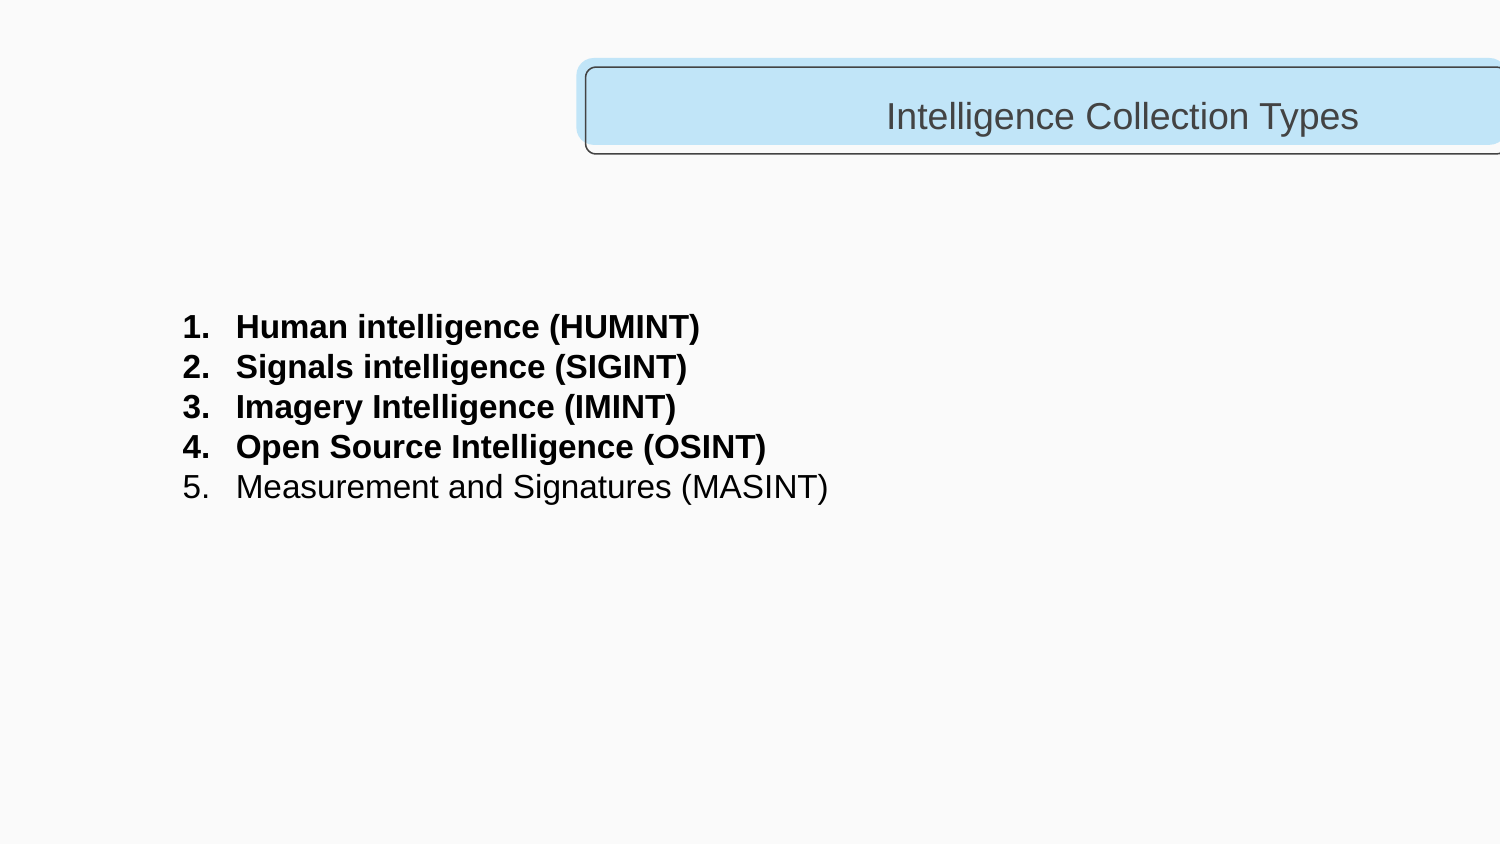

# Intelligence Collection Types
Human intelligence (HUMINT)
Signals intelligence (SIGINT)
Imagery Intelligence (IMINT)
Open Source Intelligence (OSINT)
Measurement and Signatures (MASINT)